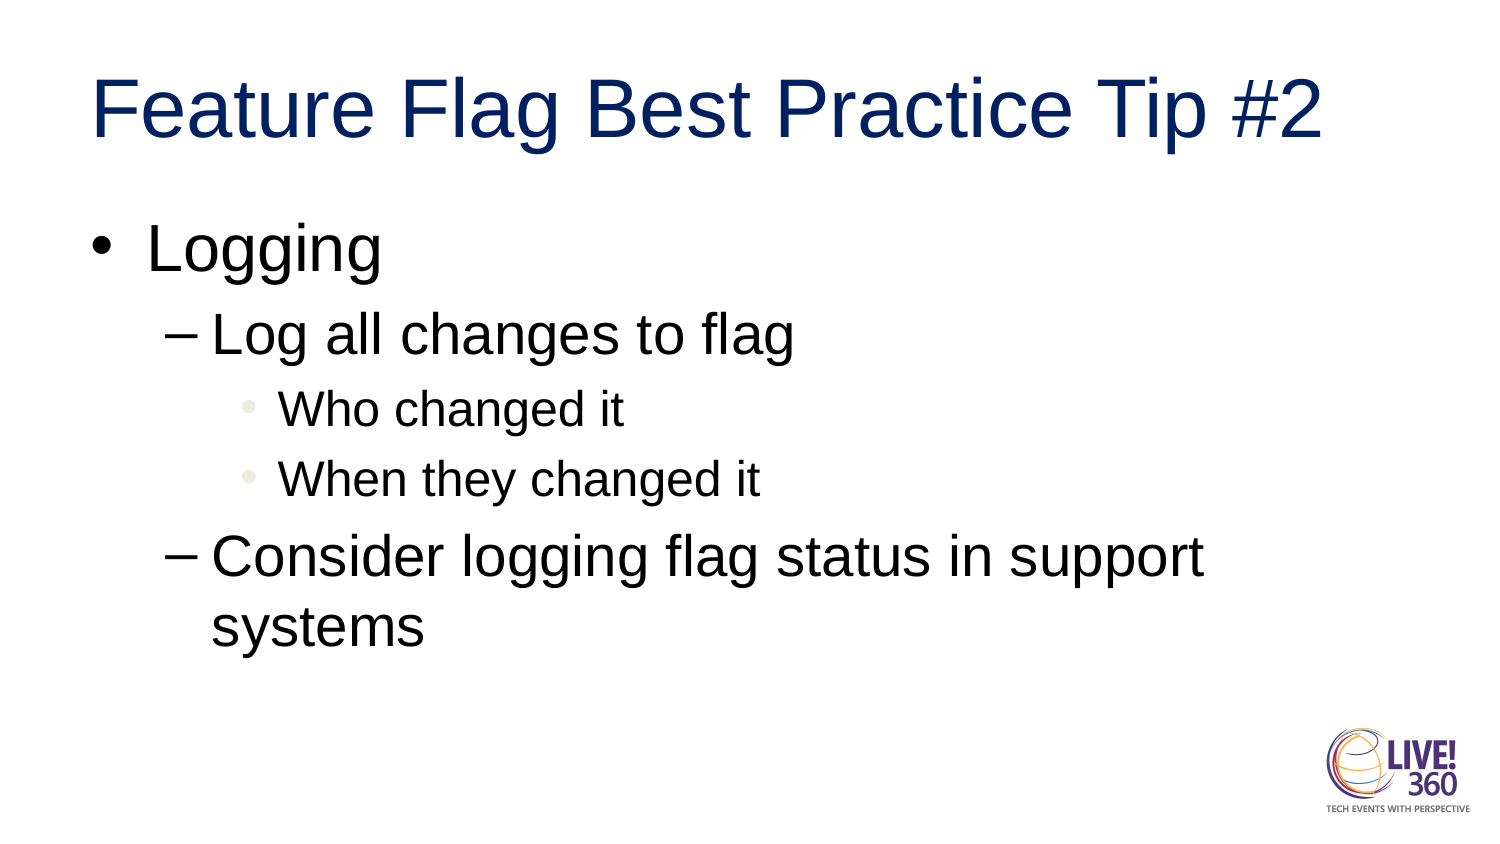

# Feature Flag Best Practice Tip #2
Logging
Log all changes to flag
Who changed it
When they changed it
Consider logging flag status in support systems